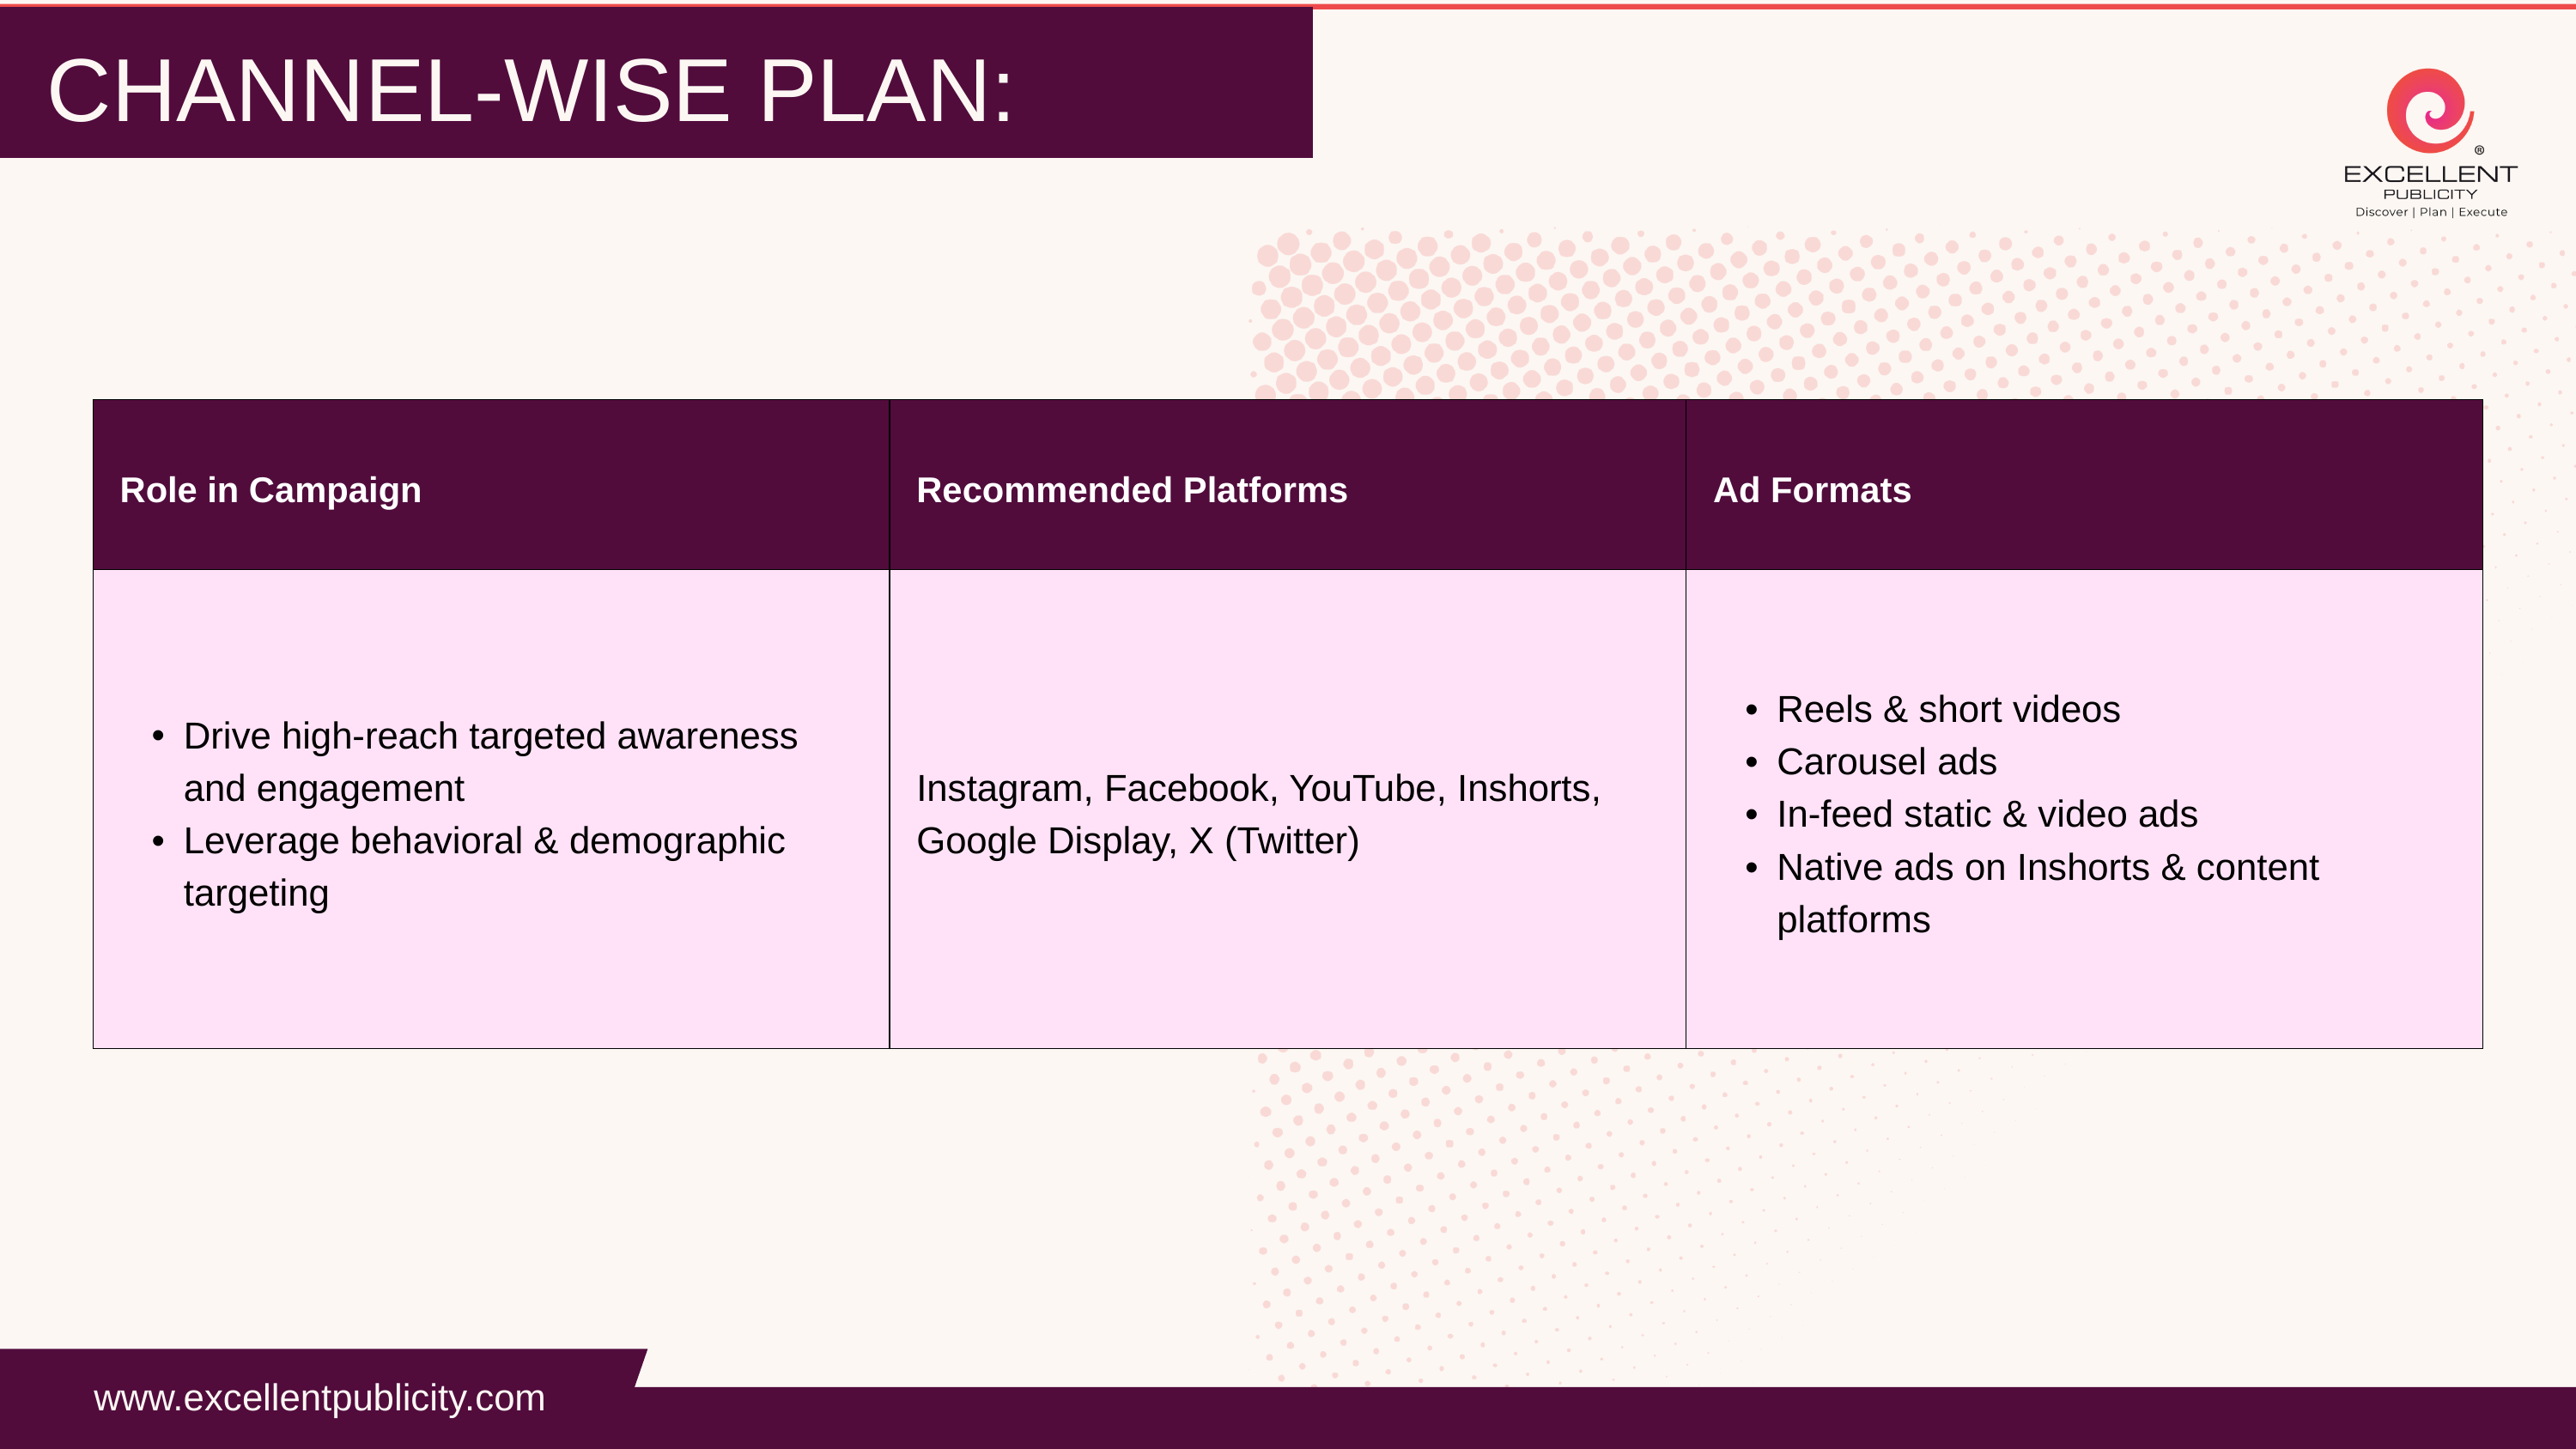

CHANNEL-WISE PLAN: RADIO

| Role in Campaign | Recommended Platforms | Ad Formats |
| --- | --- | --- |
| Drive high-reach targeted awareness and engagement Leverage behavioral & demographic targeting | Instagram, Facebook, YouTube, Inshorts, Google Display, X (Twitter) | Reels & short videos Carousel ads In-feed static & video ads Native ads on Inshorts & content platforms |
| Drive high-reach targeted awareness and engagement Leverage behavioral & demographic targeting | Instagram, Facebook, YouTube, Inshorts, Google Display, X (Twitter) | Reels & short videos Carousel ads In-feed static & video ads Native ads on Inshorts & content platforms |
| Drive high-reach targeted awareness and engagement Leverage behavioral & demographic targeting | Instagram, Facebook, YouTube, Inshorts, Google Display, X (Twitter) | Reels & short videos Carousel ads In-feed static & video ads Native ads on Inshorts & content platforms |

www.excellentpublicity.com